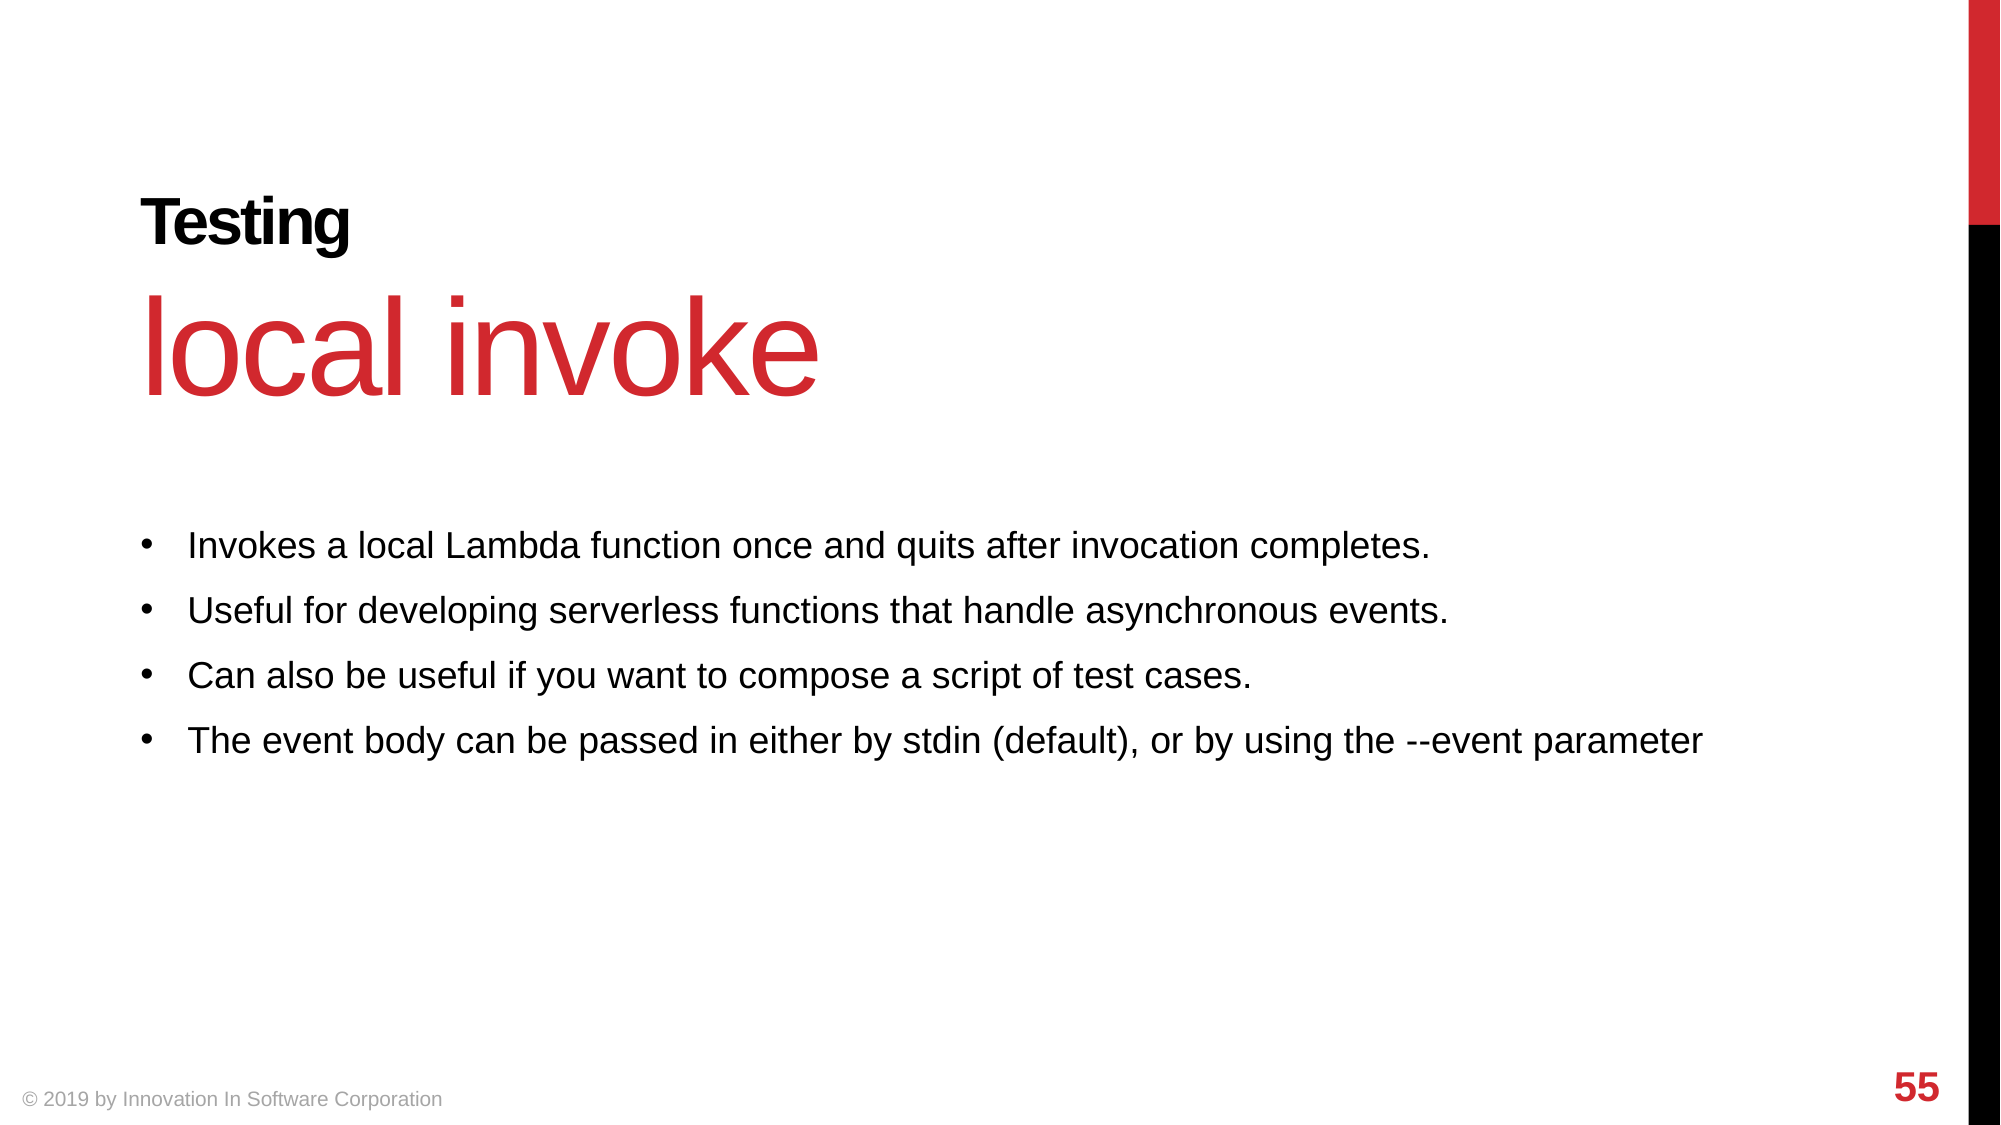

Testing
local invoke
Invokes a local Lambda function once and quits after invocation completes.
Useful for developing serverless functions that handle asynchronous events.
Can also be useful if you want to compose a script of test cases.
The event body can be passed in either by stdin (default), or by using the --event parameter

55
© 2019 by Innovation In Software Corporation